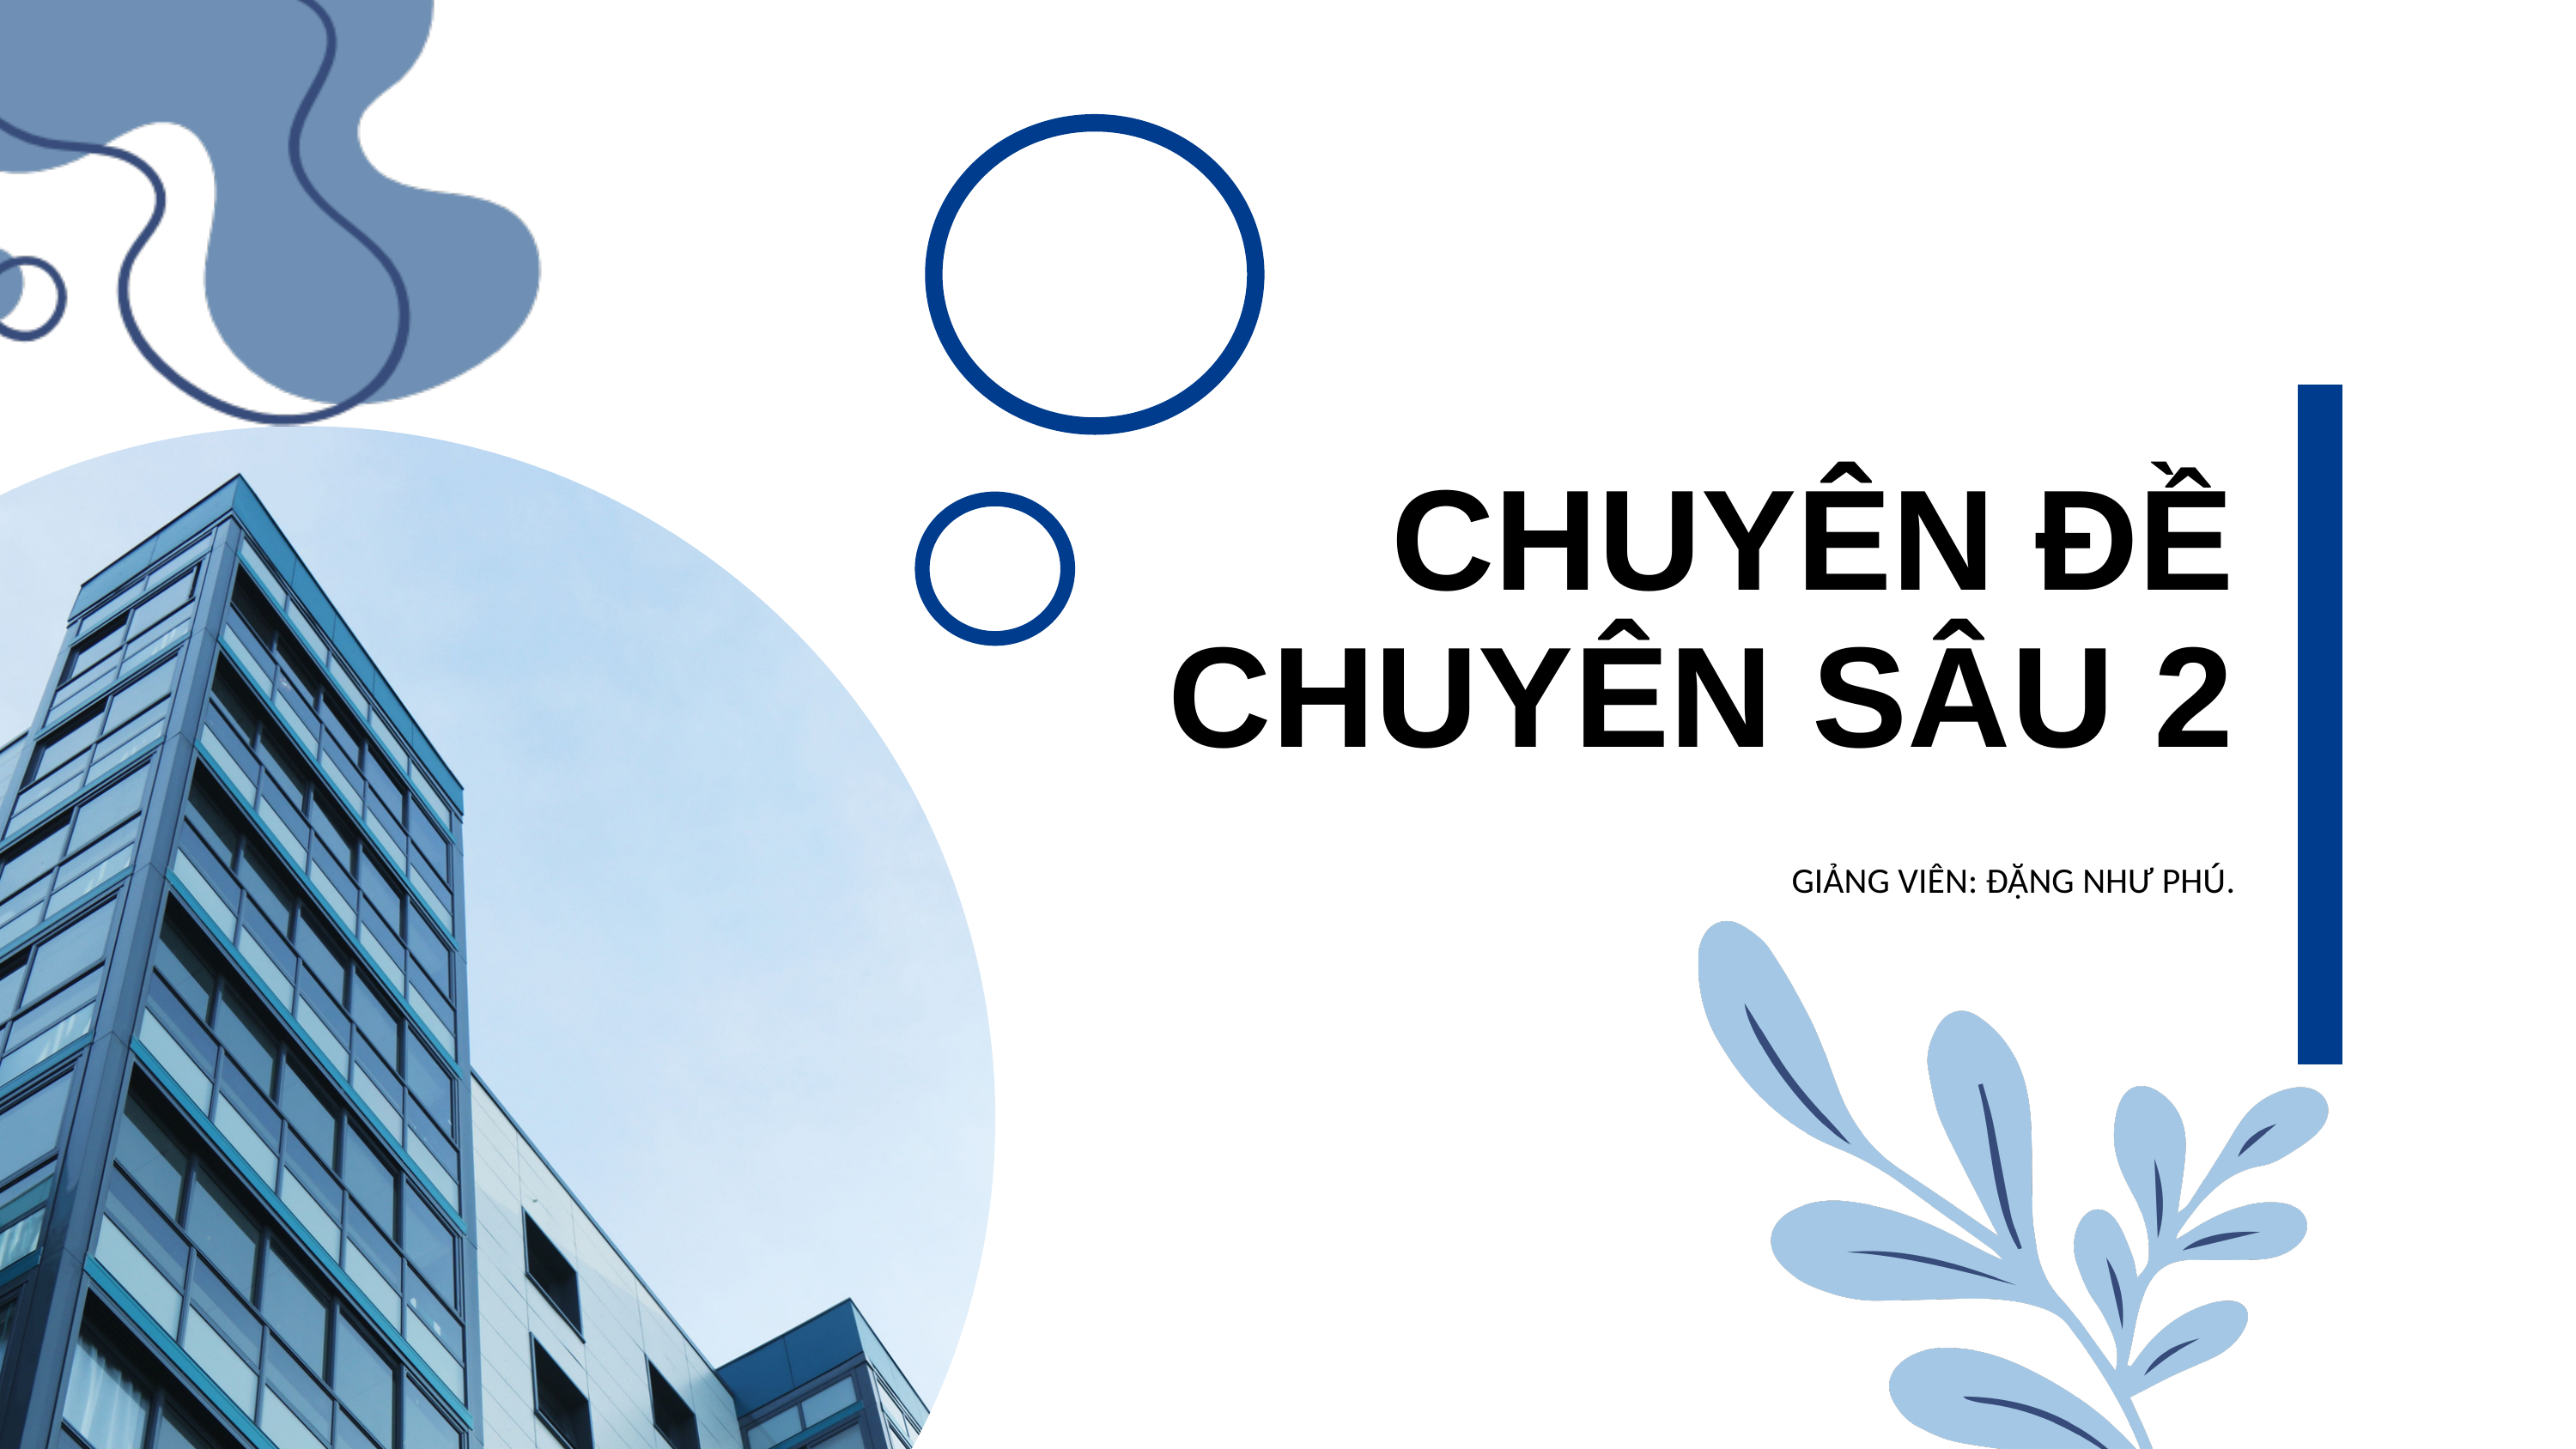

CHUYÊN ĐỀ CHUYÊN SÂU 2

GIẢNG VIÊN: ĐẶNG NHƯ PHÚ.